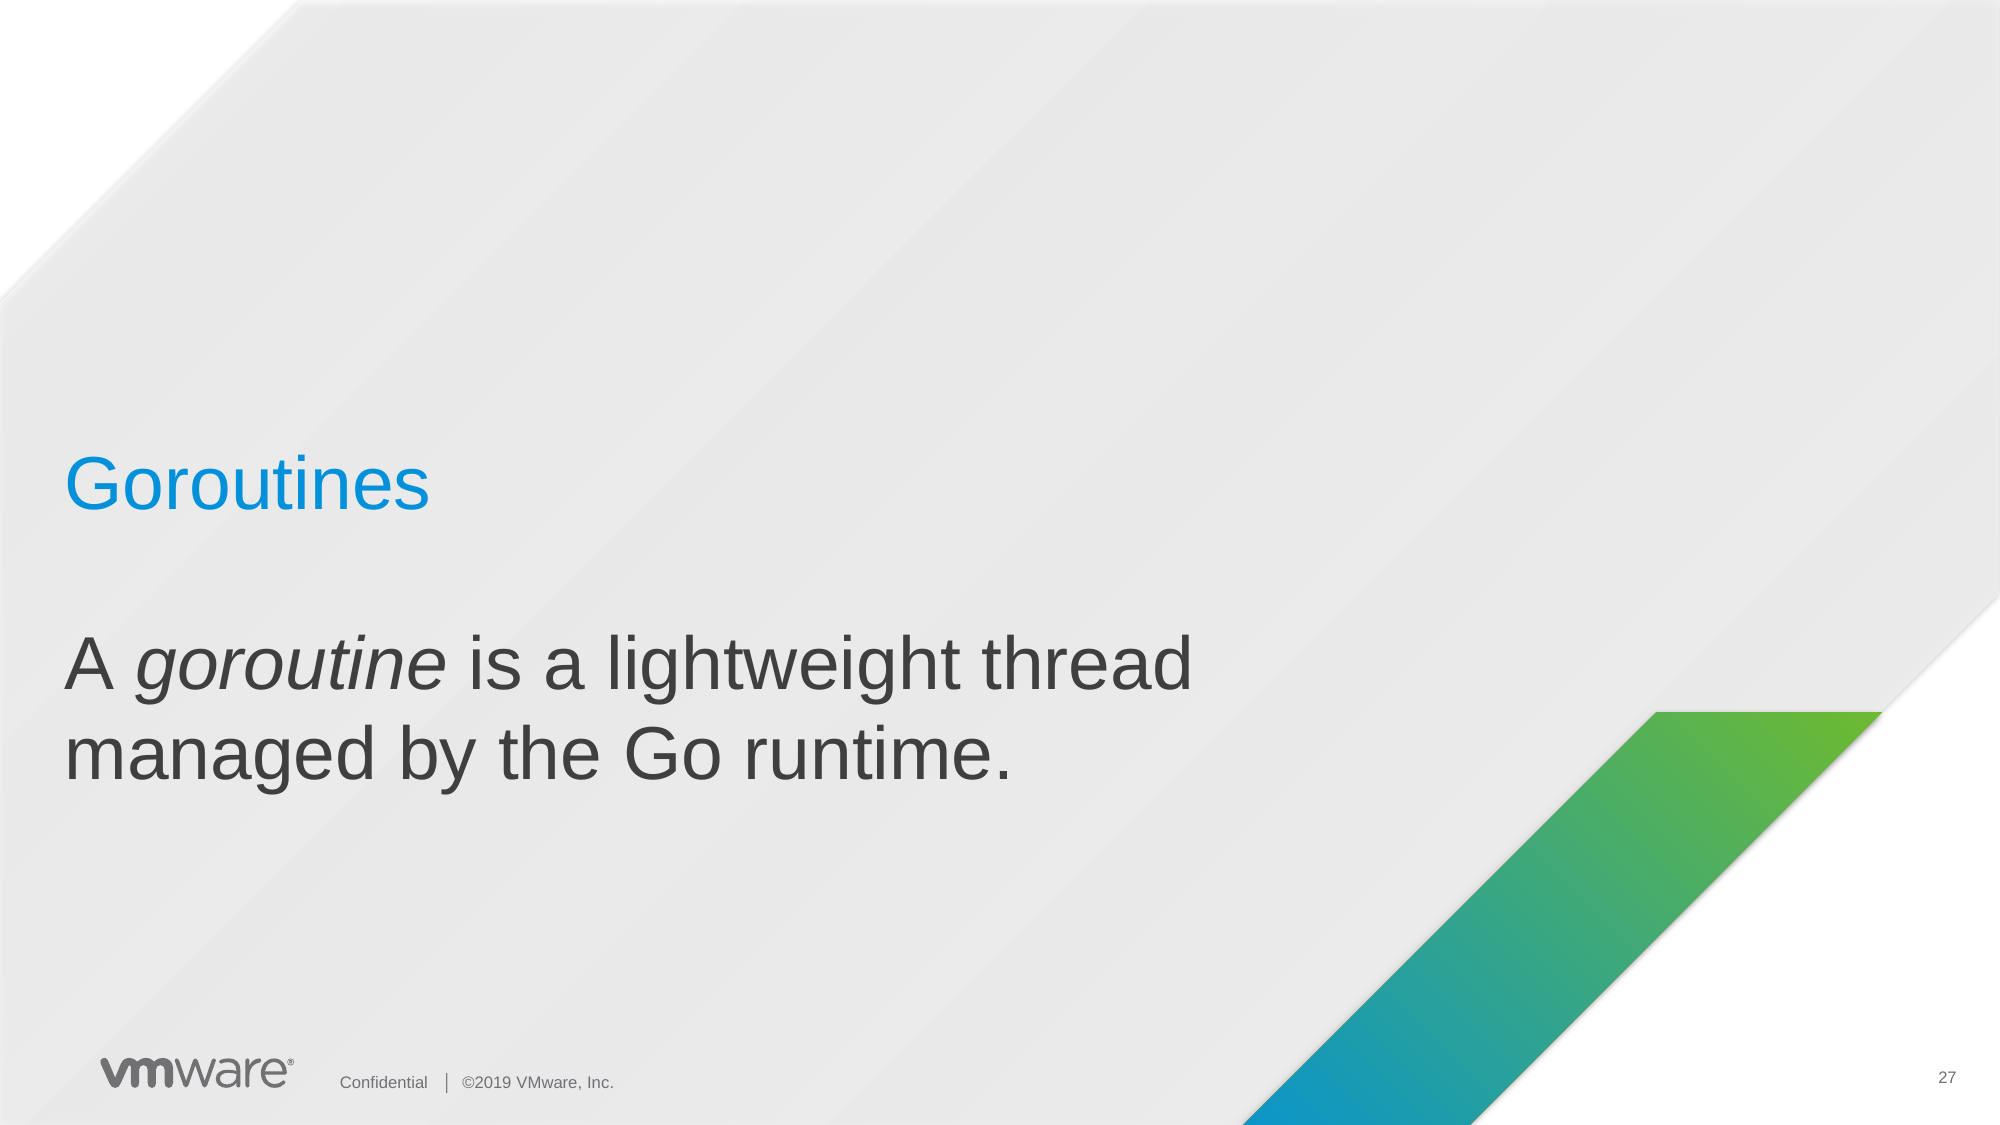

Goroutines

A goroutine is a lightweight thread managed by the Go runtime.